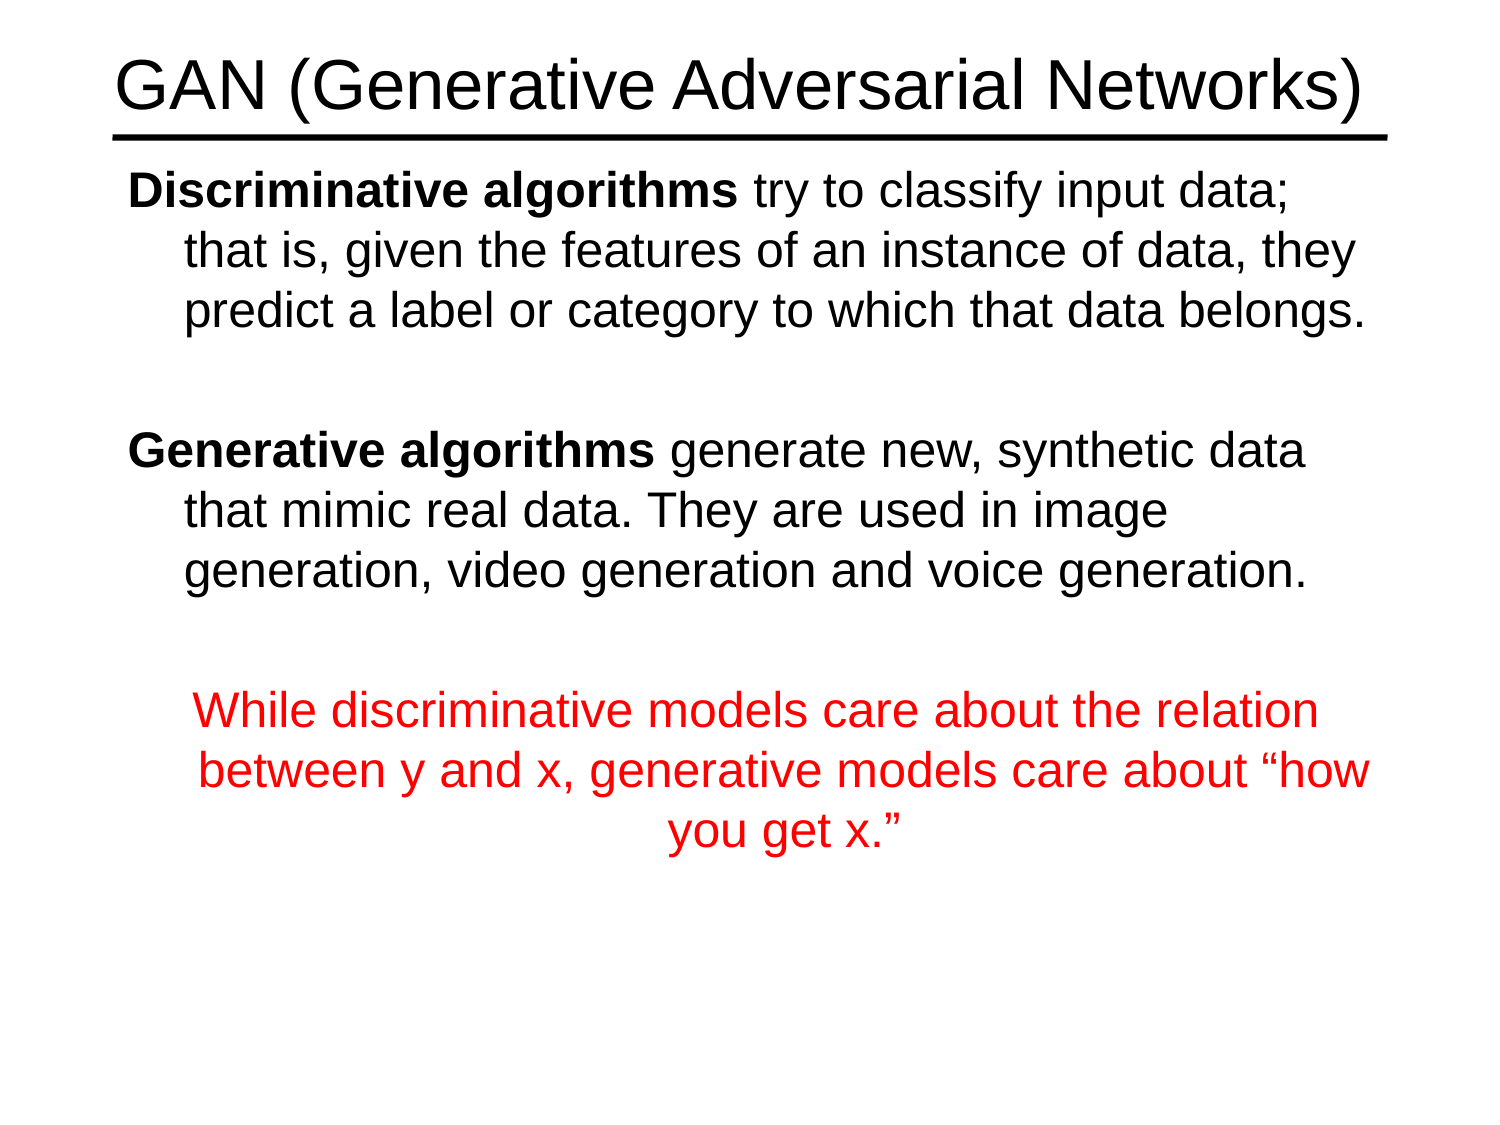

# GAN (Generative Adversarial Networks)
Discriminative algorithms try to classify input data; that is, given the features of an instance of data, they predict a label or category to which that data belongs.

Generative algorithms generate new, synthetic data that mimic real data. They are used in image generation, video generation and voice generation.

While discriminative models care about the relation between y and x, generative models care about “how you get x.”